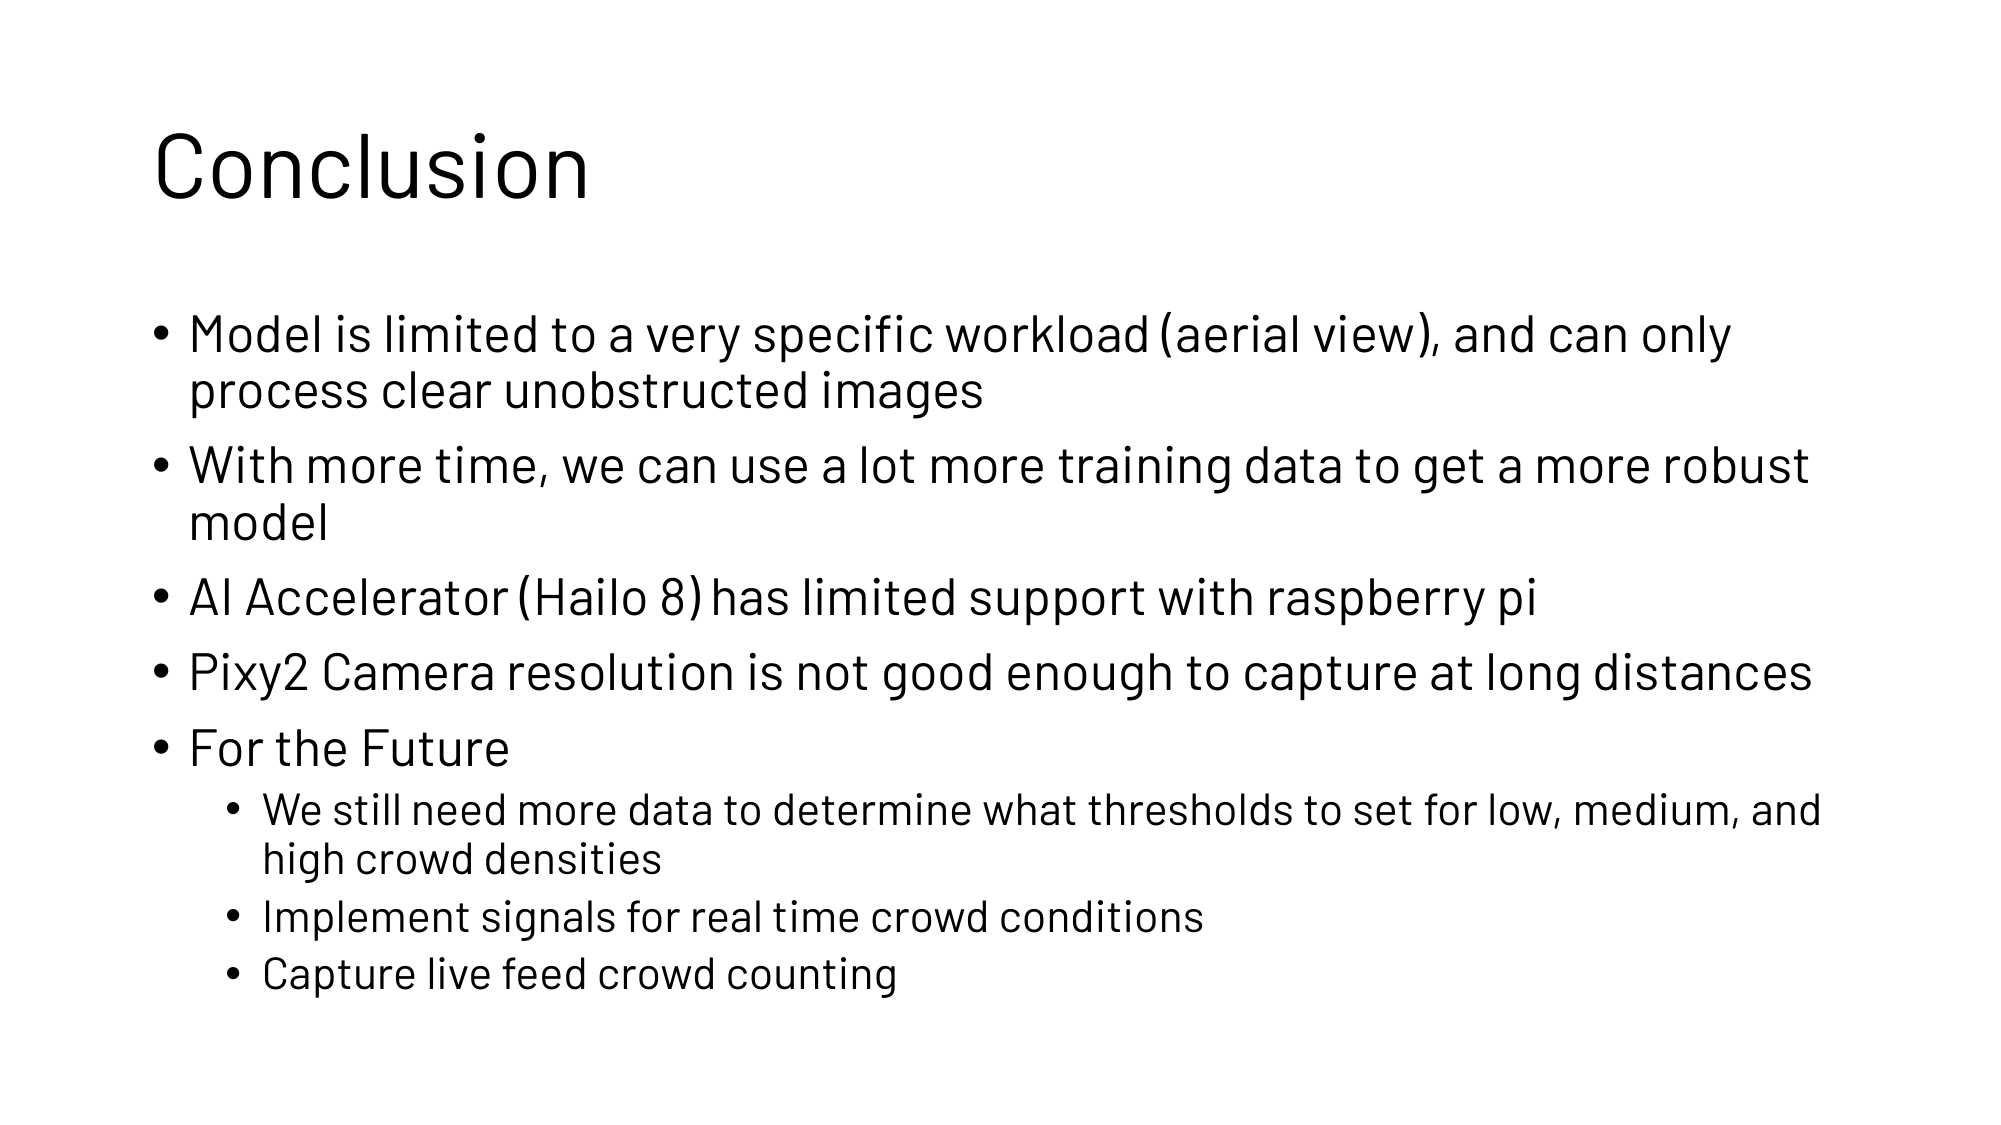

# Conclusion
Model is limited to a very specific workload (aerial view), and can only process clear unobstructed images
With more time, we can use a lot more training data to get a more robust model
AI Accelerator (Hailo 8) has limited support with raspberry pi
Pixy2 Camera resolution is not good enough to capture at long distances
For the Future
We still need more data to determine what thresholds to set for low, medium, and high crowd densities
Implement signals for real time crowd conditions
Capture live feed crowd counting